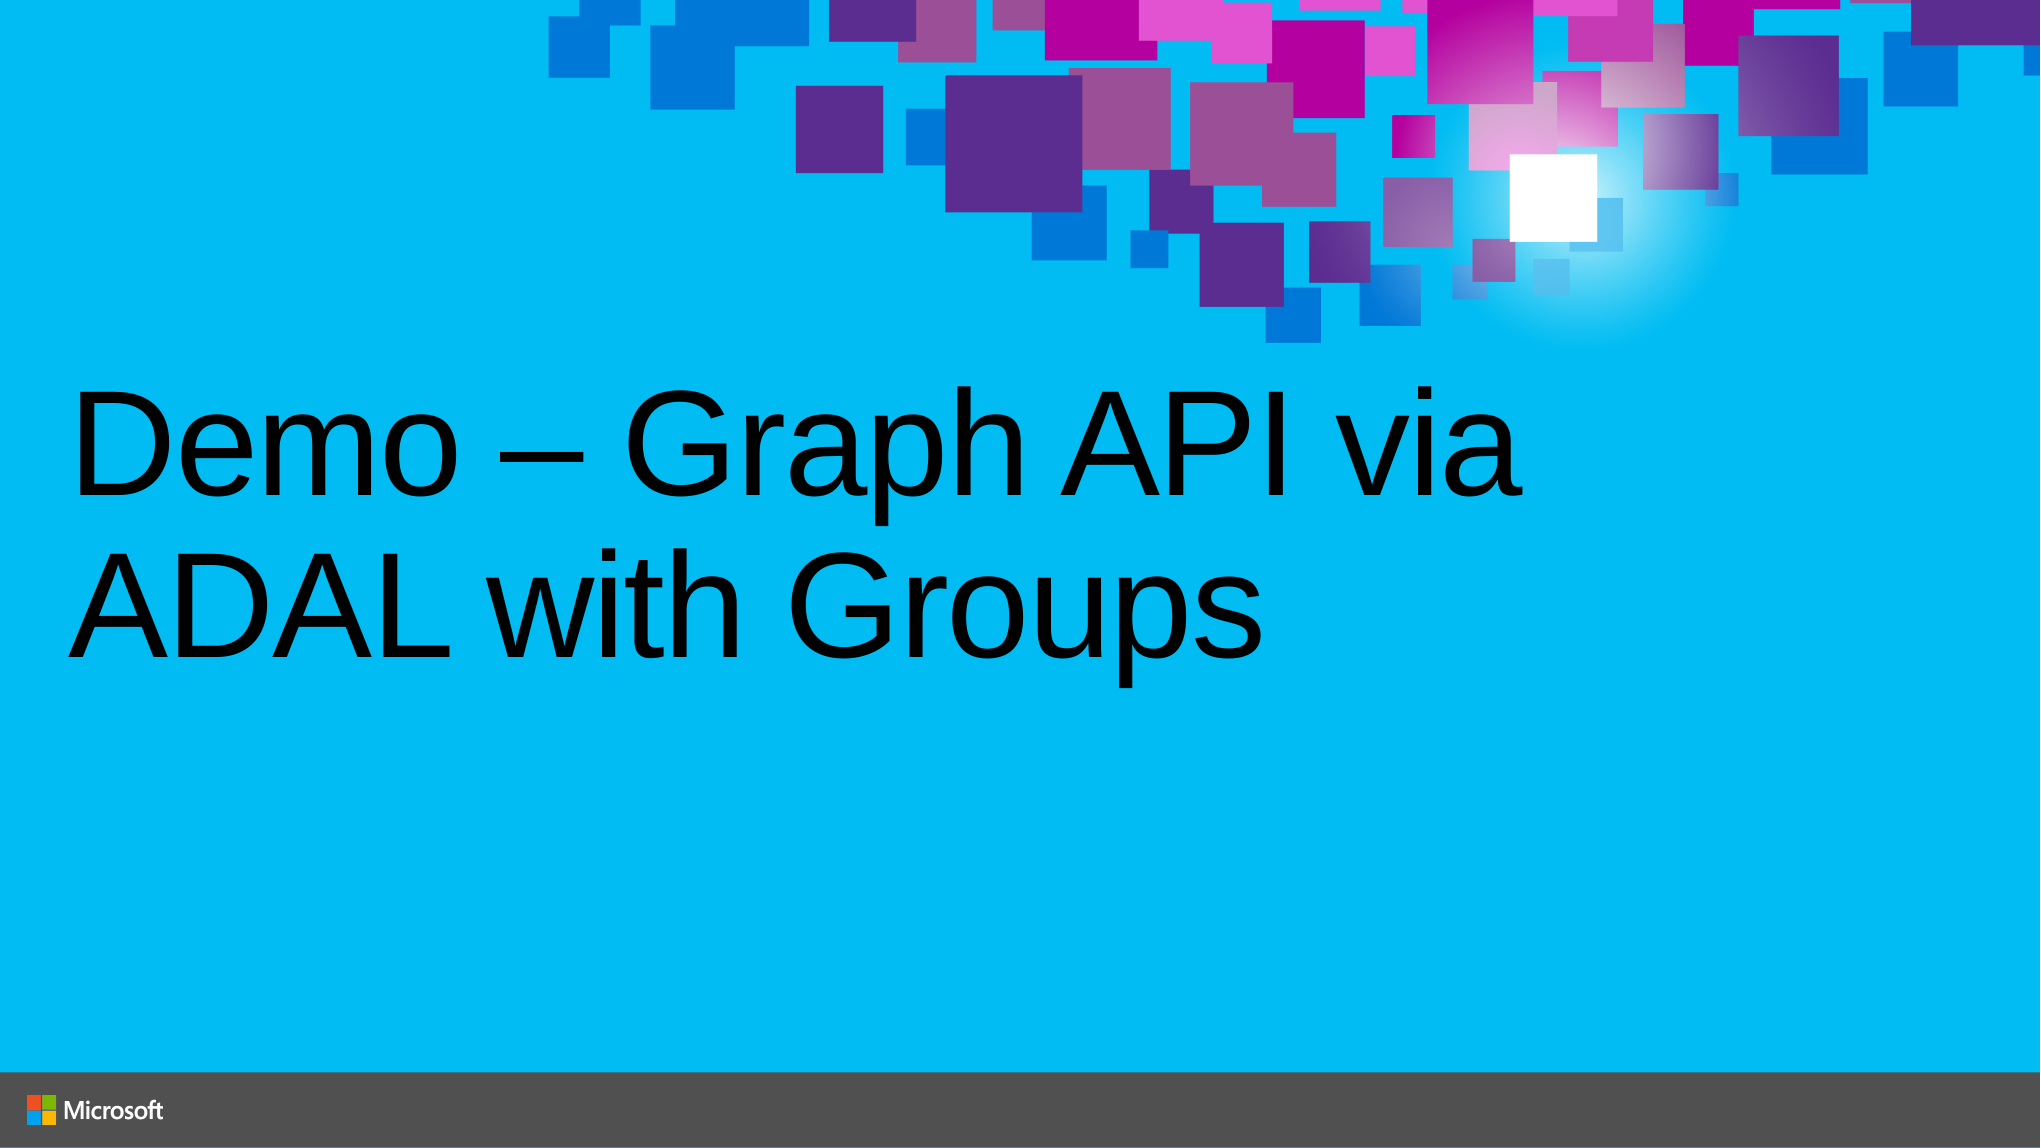

# Demo – Graph API via ADAL with Groups